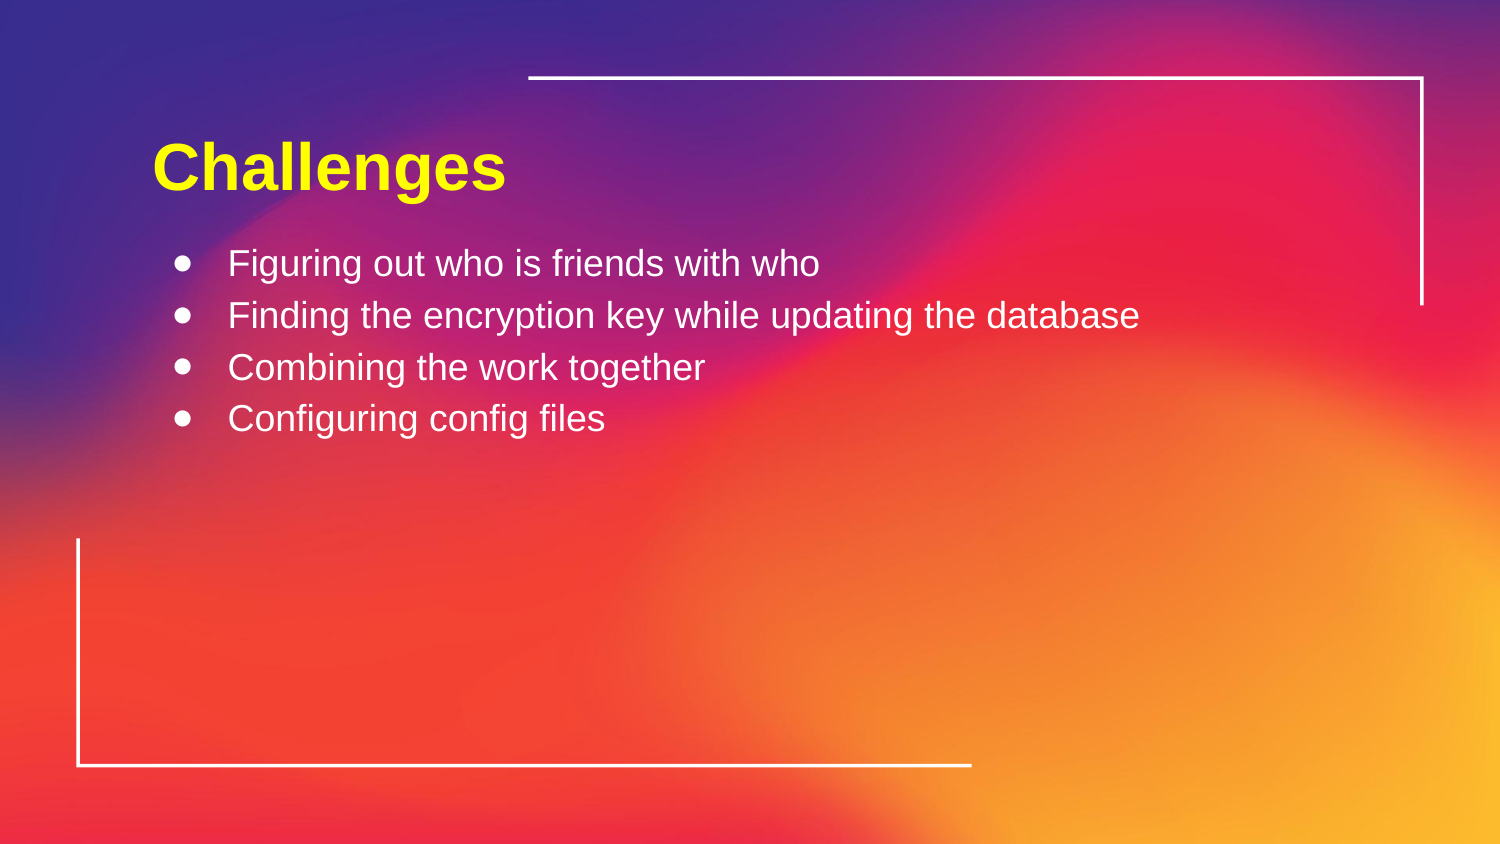

# Challenges
Figuring out who is friends with who
Finding the encryption key while updating the database
Combining the work together
Configuring config files